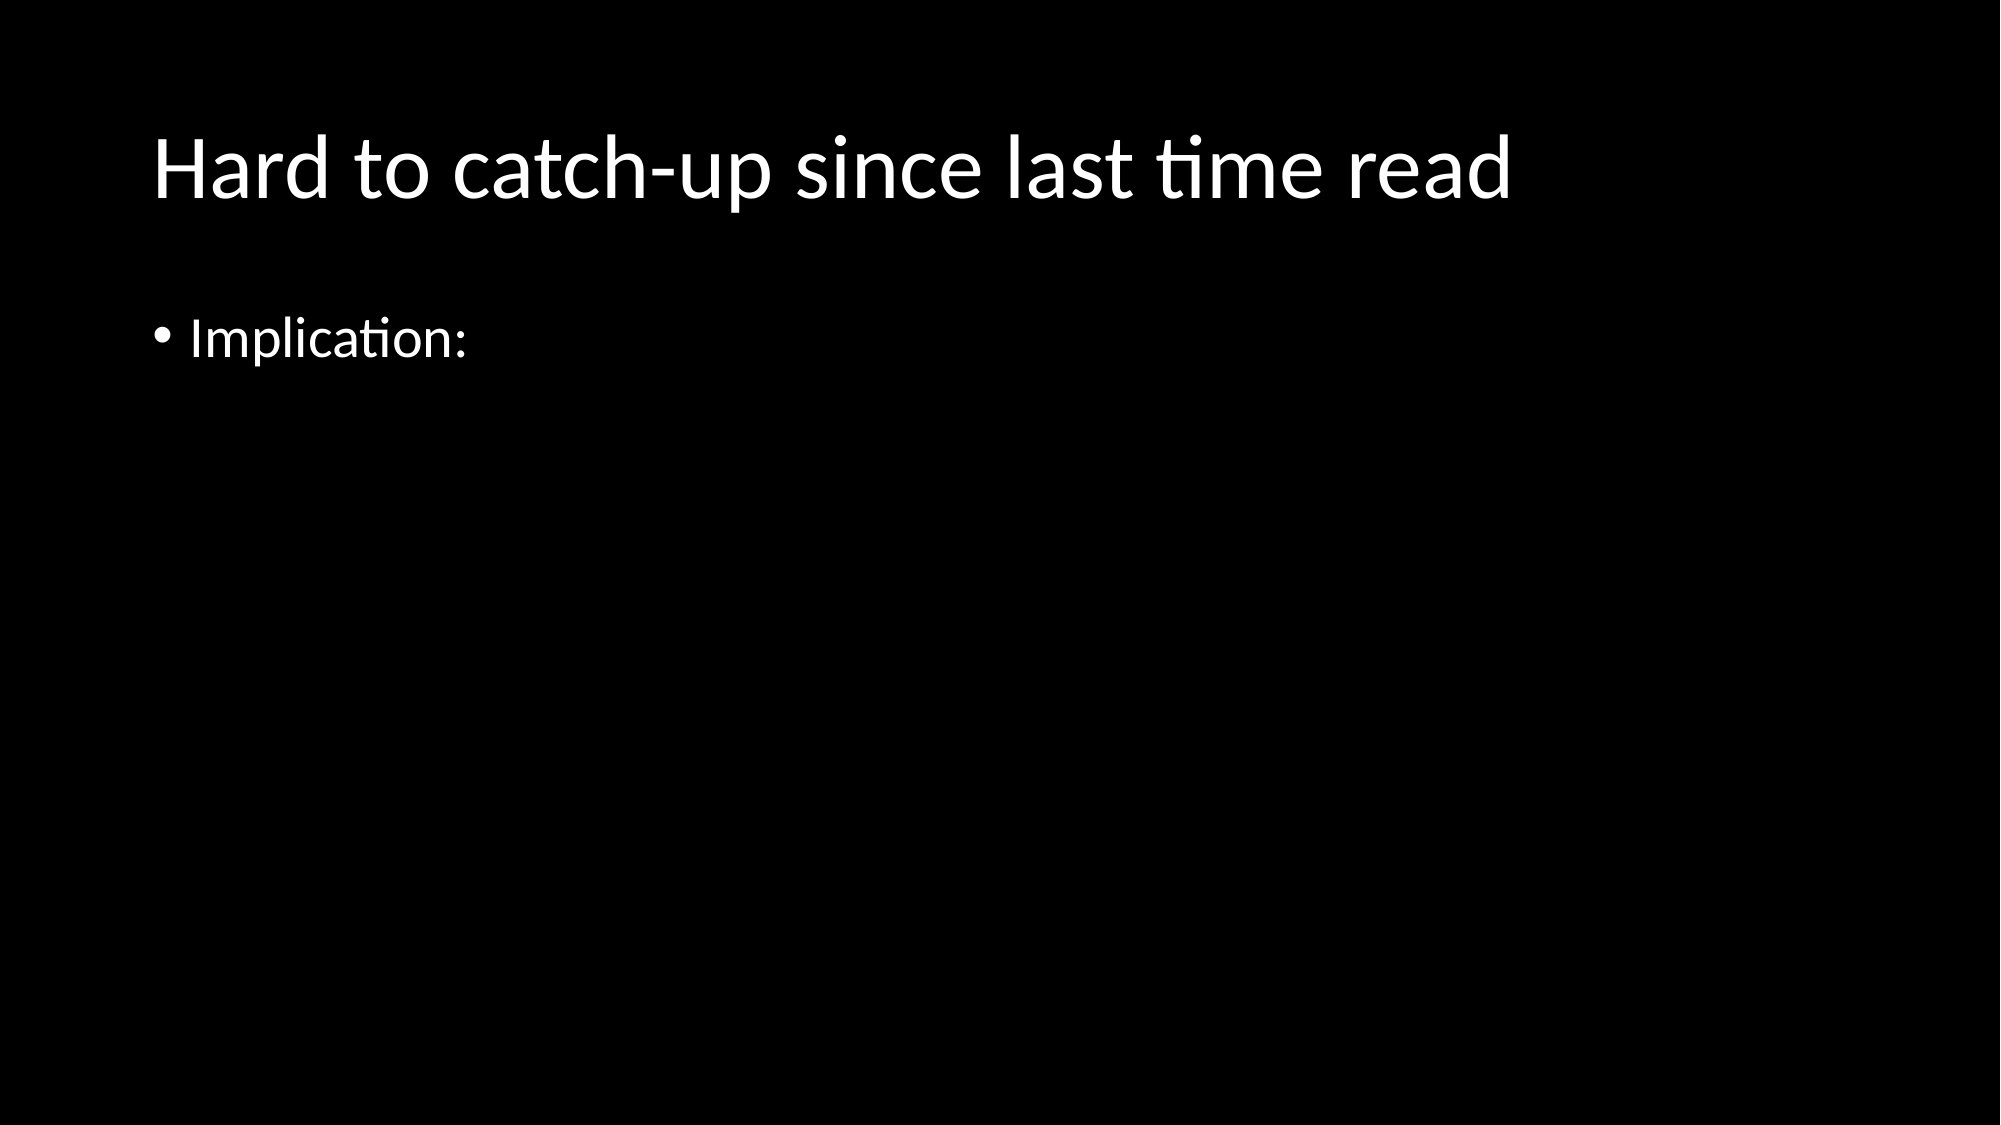

# Hard to catch-up since last time read
Implication: